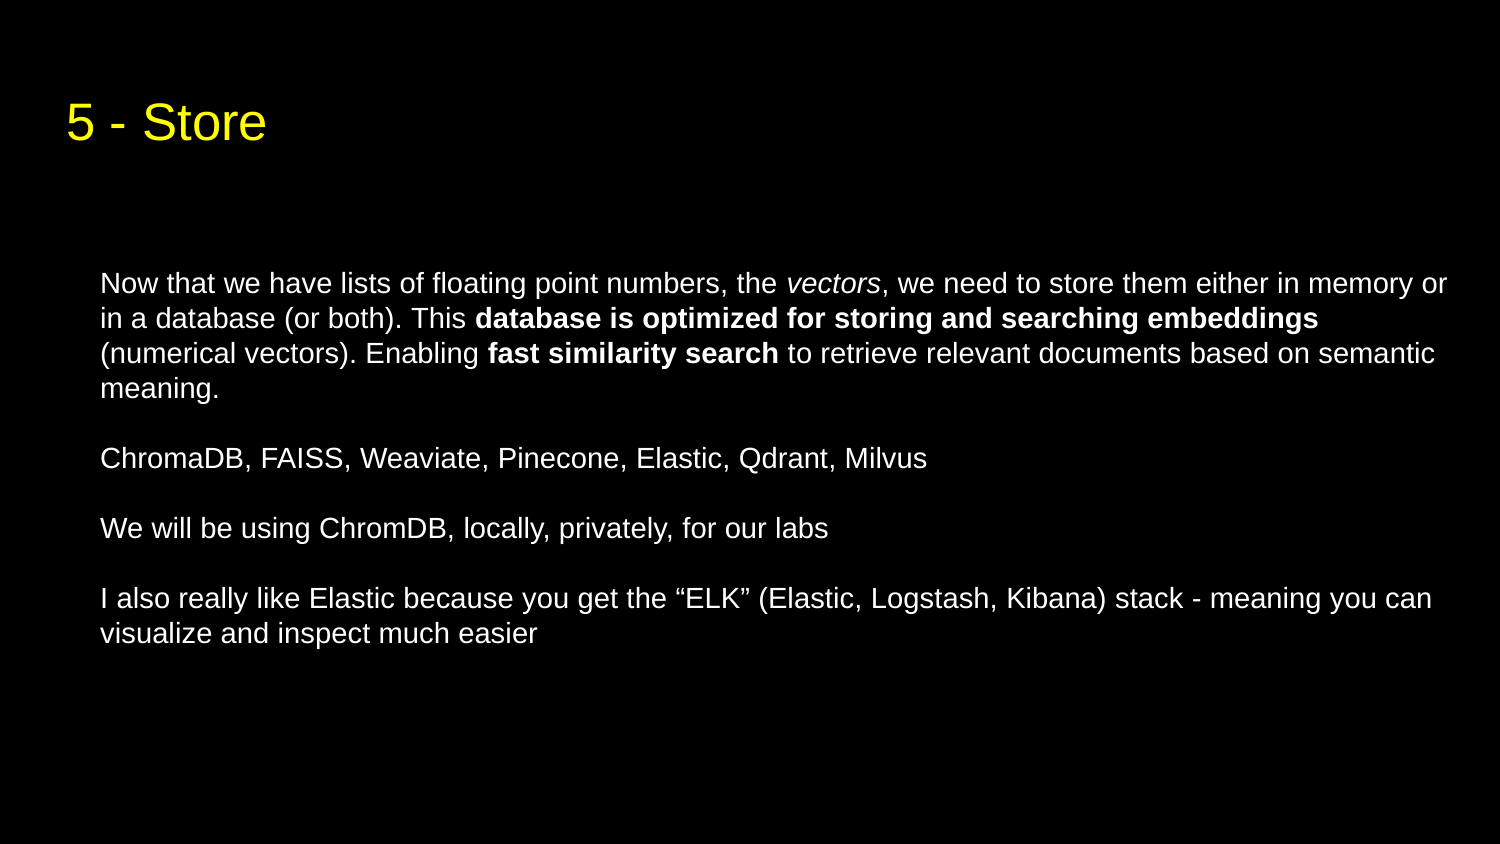

# 5 - Store
Now that we have lists of floating point numbers, the vectors, we need to store them either in memory or in a database (or both). This database is optimized for storing and searching embeddings (numerical vectors). Enabling fast similarity search to retrieve relevant documents based on semantic meaning.

ChromaDB, FAISS, Weaviate, Pinecone, Elastic, Qdrant, Milvus

We will be using ChromDB, locally, privately, for our labs

I also really like Elastic because you get the “ELK” (Elastic, Logstash, Kibana) stack - meaning you can visualize and inspect much easier